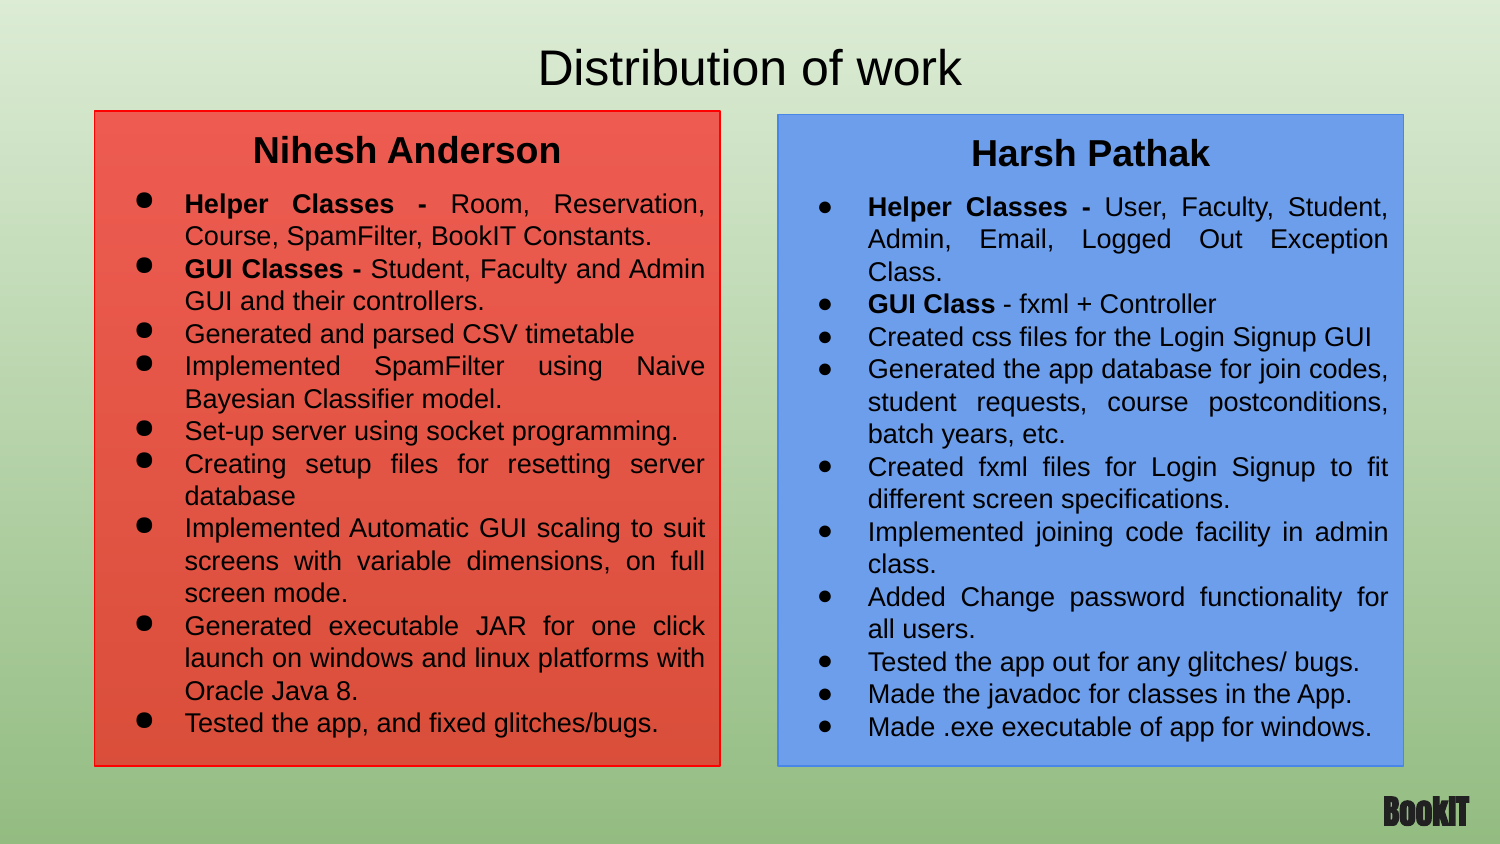

Distribution of work

Nihesh Anderson

Helper Classes - Room, Reservation, Course, SpamFilter, BookIT Constants.
GUI Classes - Student, Faculty and Admin GUI and their controllers.
Generated and parsed CSV timetable
Implemented SpamFilter using Naive Bayesian Classifier model.
Set-up server using socket programming.
Creating setup files for resetting server database
Implemented Automatic GUI scaling to suit screens with variable dimensions, on full screen mode.
Generated executable JAR for one click launch on windows and linux platforms with Oracle Java 8.
Tested the app, and fixed glitches/bugs.
Harsh Pathak

Helper Classes - User, Faculty, Student, Admin, Email, Logged Out Exception Class.
GUI Class - fxml + Controller
Created css files for the Login Signup GUI
Generated the app database for join codes, student requests, course postconditions, batch years, etc.
Created fxml files for Login Signup to fit different screen specifications.
Implemented joining code facility in admin class.
Added Change password functionality for all users.
Tested the app out for any glitches/ bugs.
Made the javadoc for classes in the App.
Made .exe executable of app for windows.

# BookIT